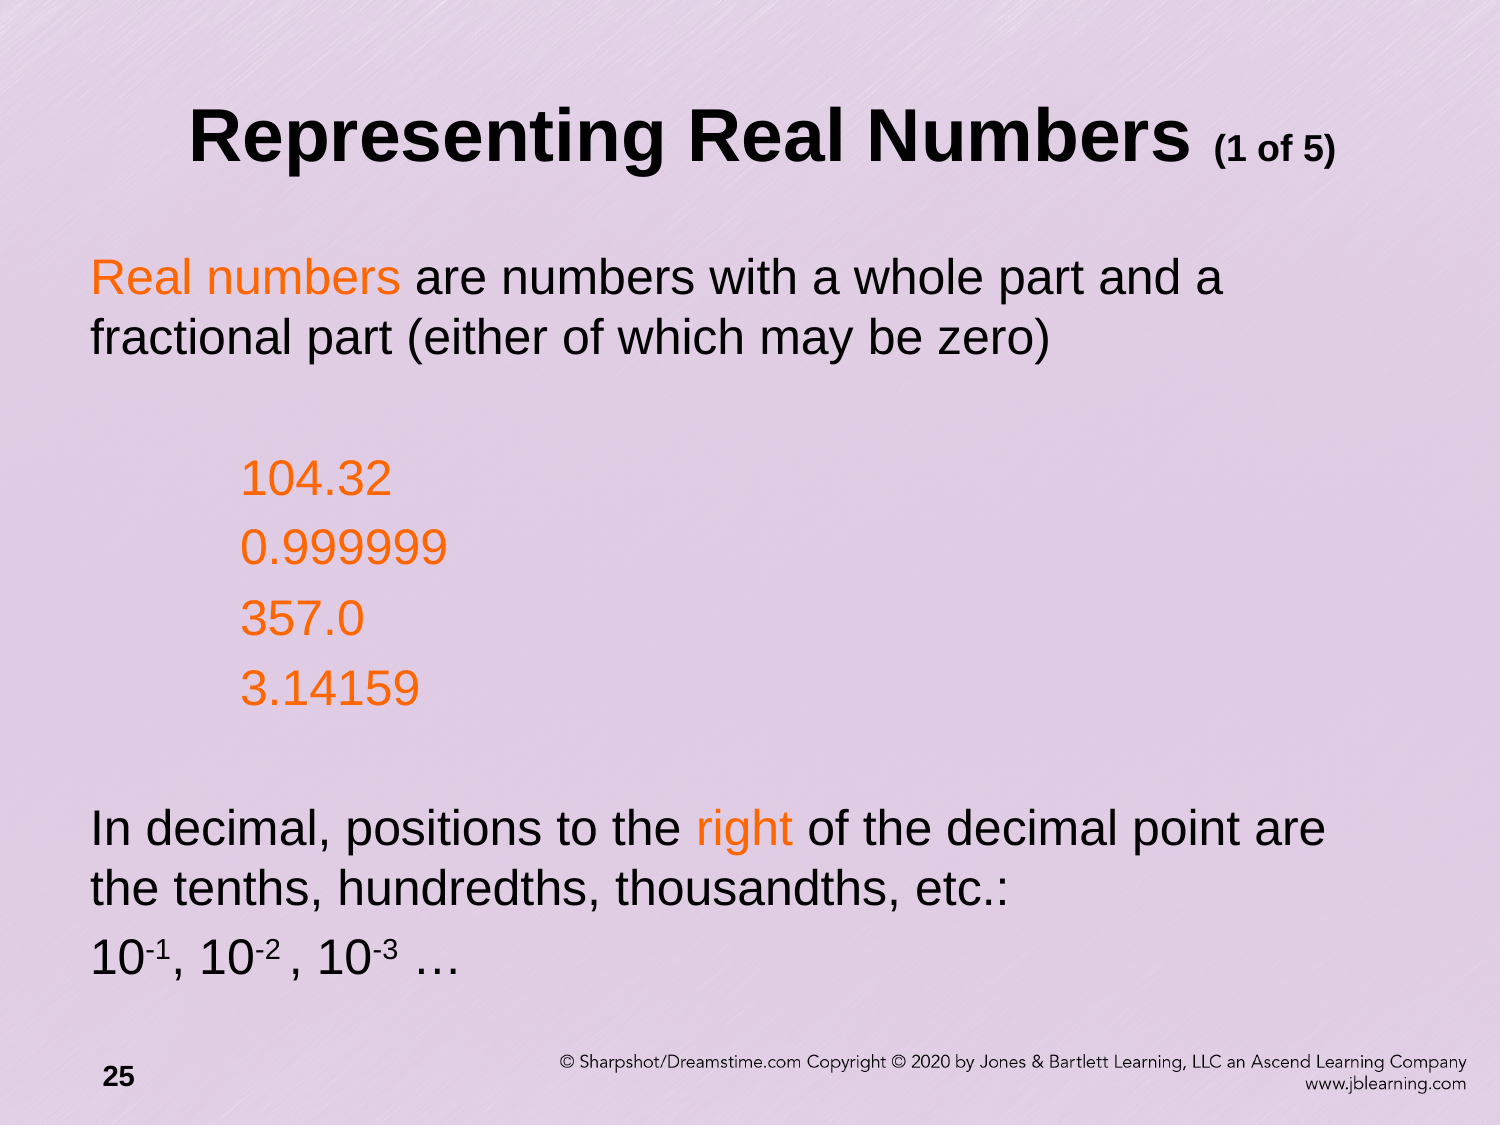

# Representing Real Numbers (1 of 5)
Real numbers are numbers with a whole part and a fractional part (either of which may be zero)

	104.32
	0.999999
	357.0
	3.14159

In decimal, positions to the right of the decimal point are the tenths, hundredths, thousandths, etc.:
10-1, 10-2 , 10-3 …
25